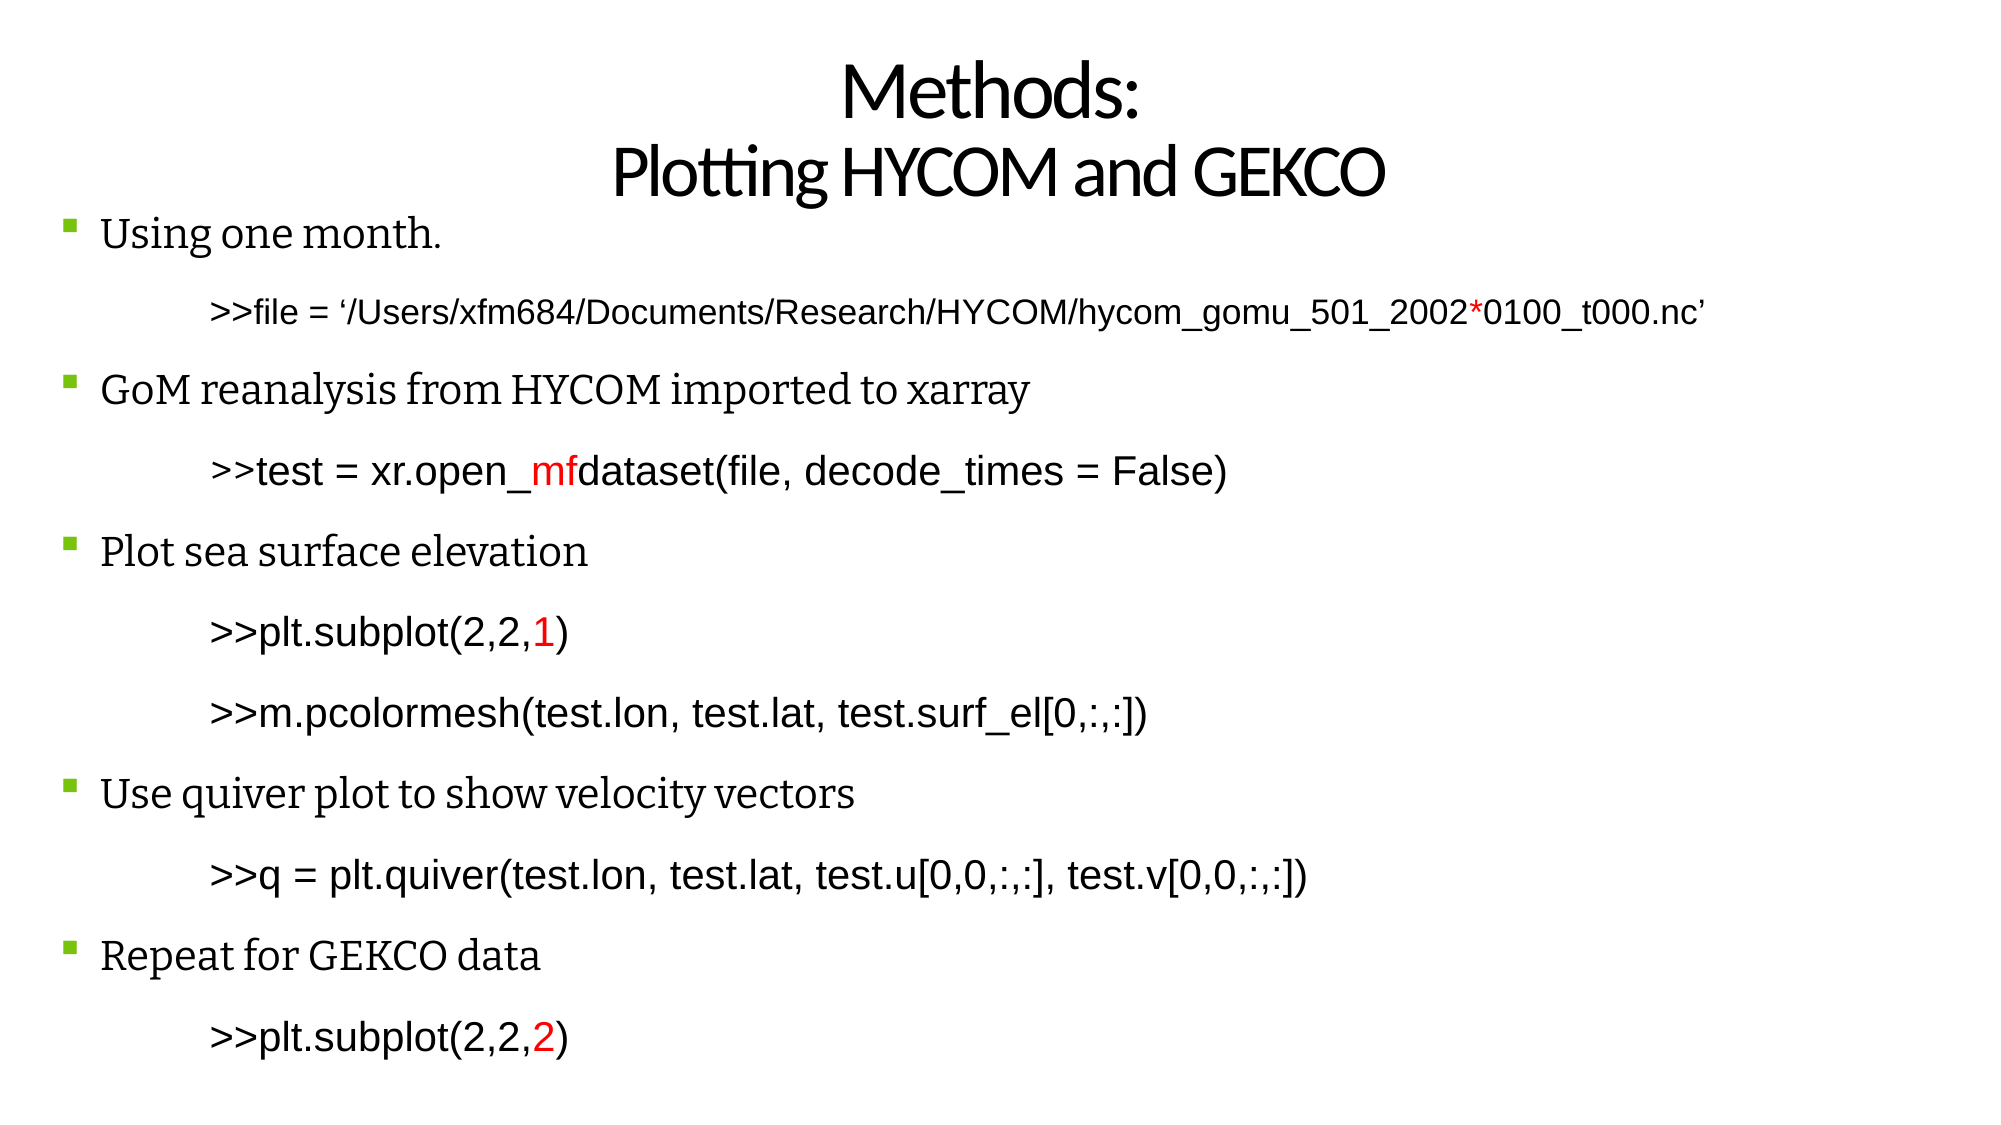

# Methods: Plotting HYCOM and GEKCO
Using one month.
	>>file = ‘/Users/xfm684/Documents/Research/HYCOM/hycom_gomu_501_2002*0100_t000.nc’
GoM reanalysis from HYCOM imported to xarray
	>>test = xr.open_mfdataset(file, decode_times = False)
Plot sea surface elevation
	>>plt.subplot(2,2,1)
	>>m.pcolormesh(test.lon, test.lat, test.surf_el[0,:,:])
Use quiver plot to show velocity vectors
	>>q = plt.quiver(test.lon, test.lat, test.u[0,0,:,:], test.v[0,0,:,:])
Repeat for GEKCO data
	>>plt.subplot(2,2,2)